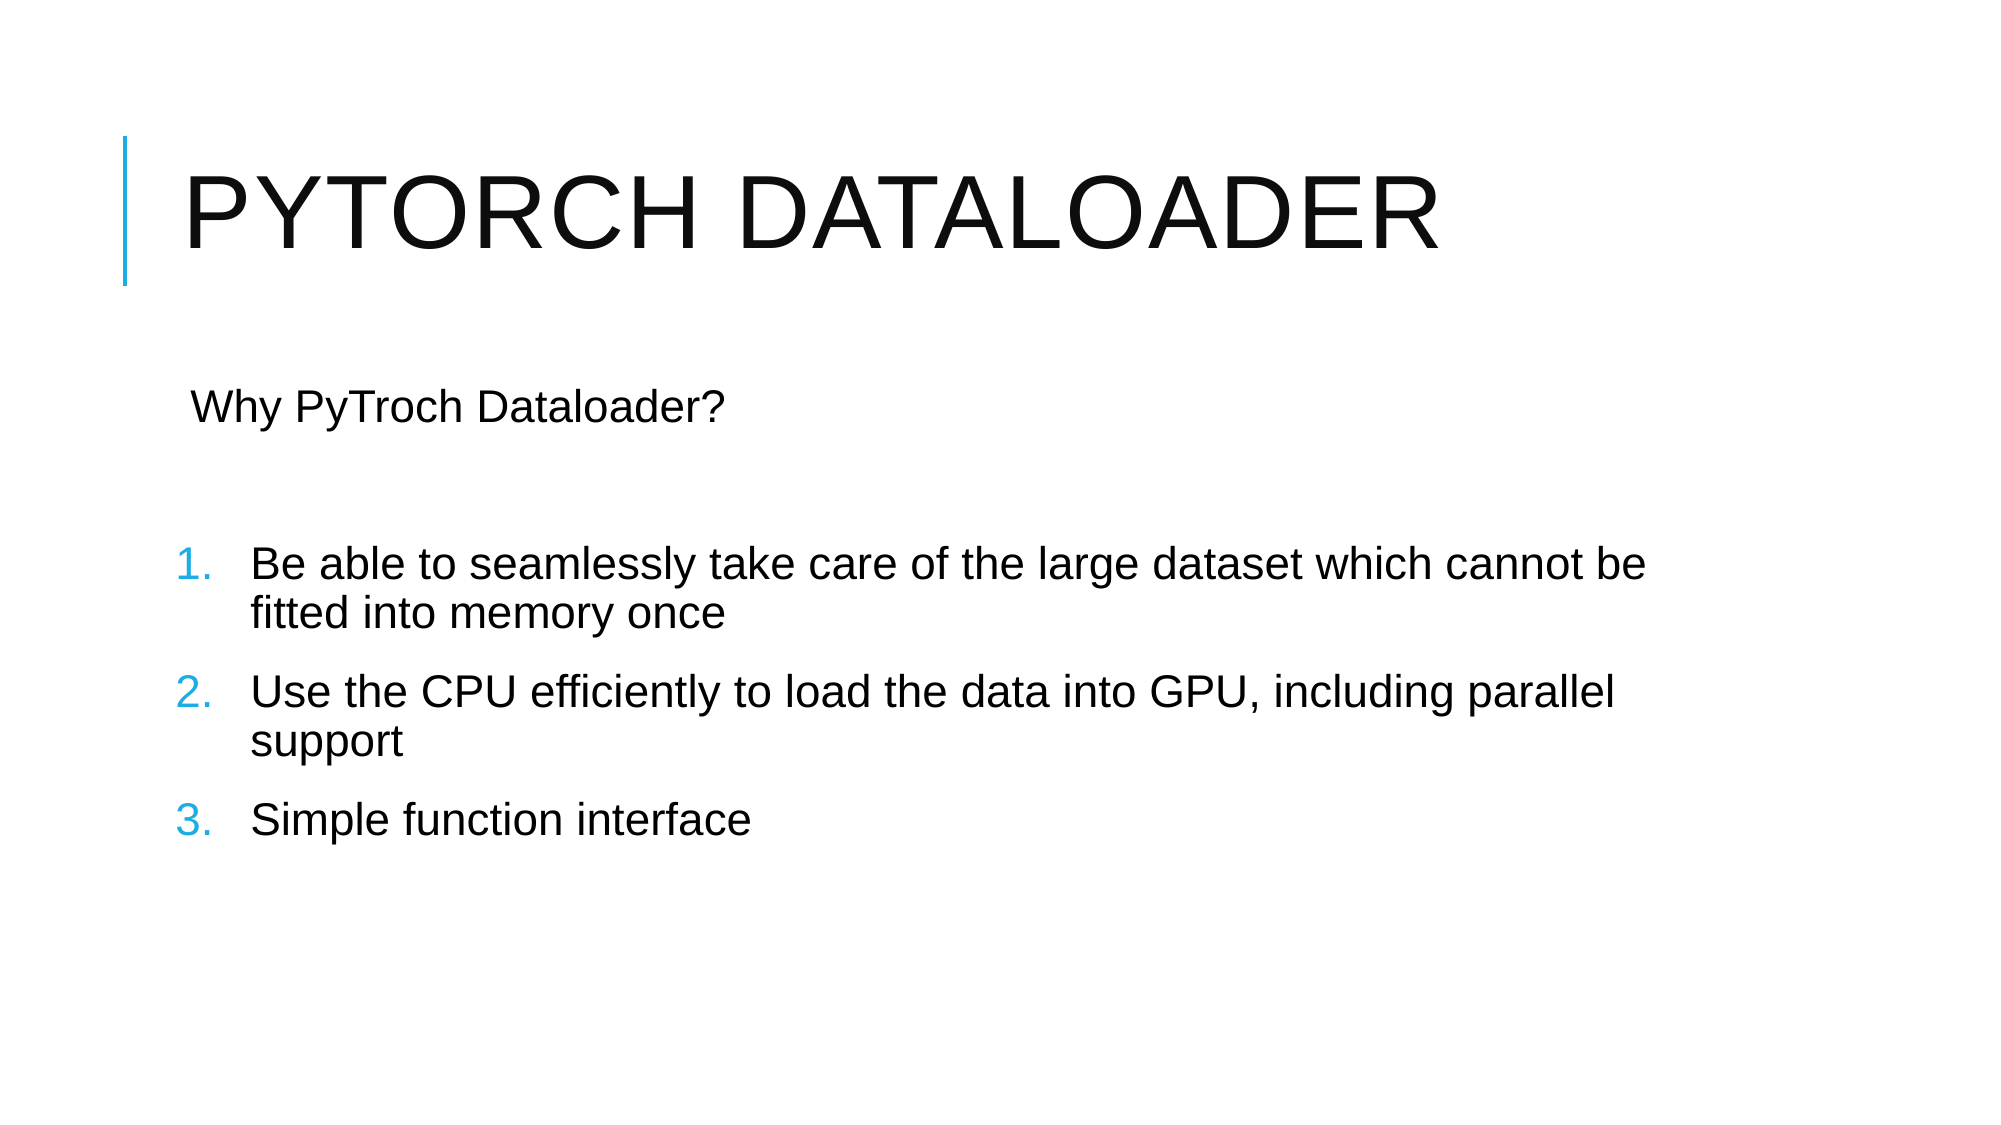

# Pytorch dataloader
Why PyTroch Dataloader?

Be able to seamlessly take care of the large dataset which cannot be fitted into memory once
Use the CPU efficiently to load the data into GPU, including parallel support
Simple function interface